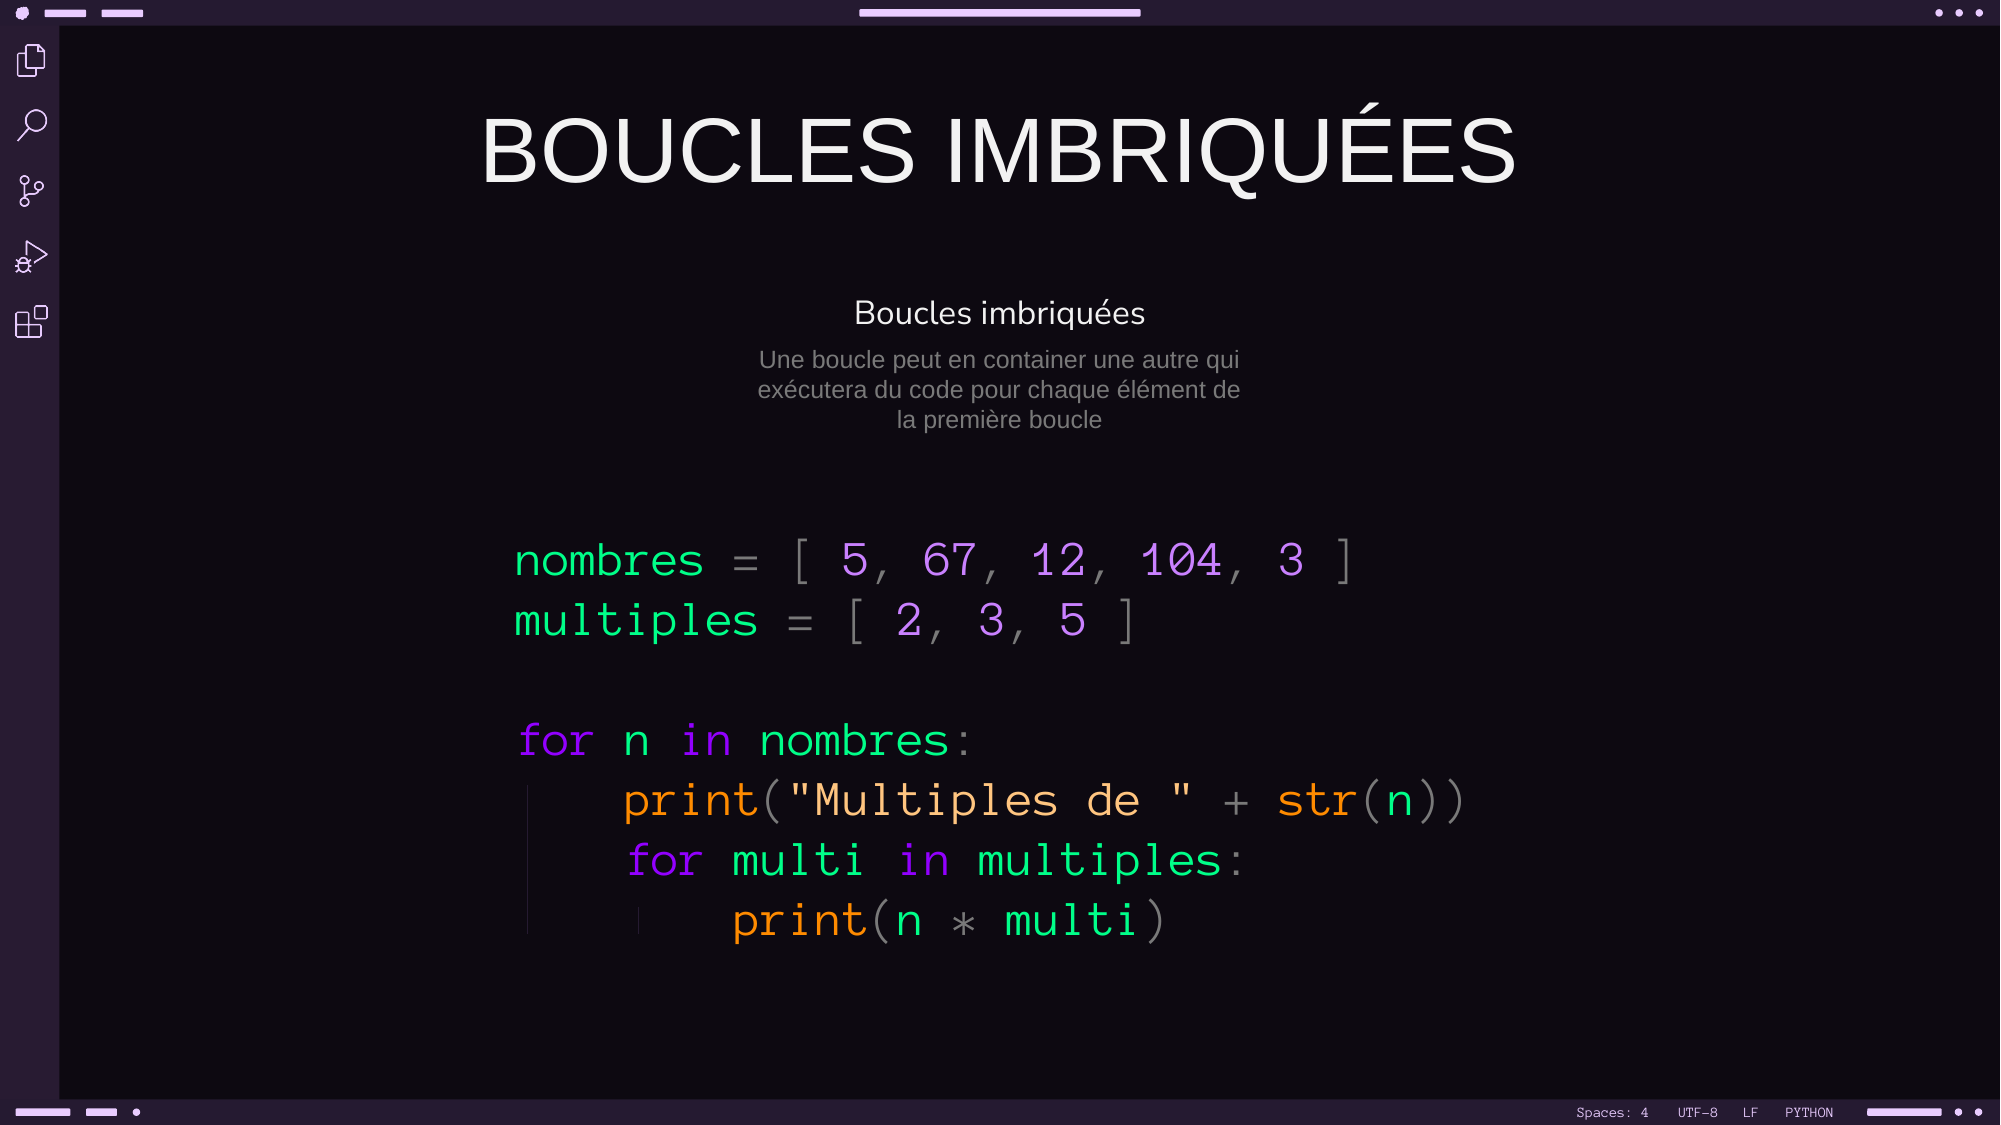

BOUCLES IMBRIQUÉES
Boucles imbriquées
Une boucle peut en container une autre qui exécutera du code pour chaque élément de la première boucle
nombres = [ 5, 67, 12, 104, 3 ] multiples = [ 2, 3, 5 ]

for n in nombres:
    print("Multiples de " + str(n))
    for multi in multiples:
        print(n * multi)